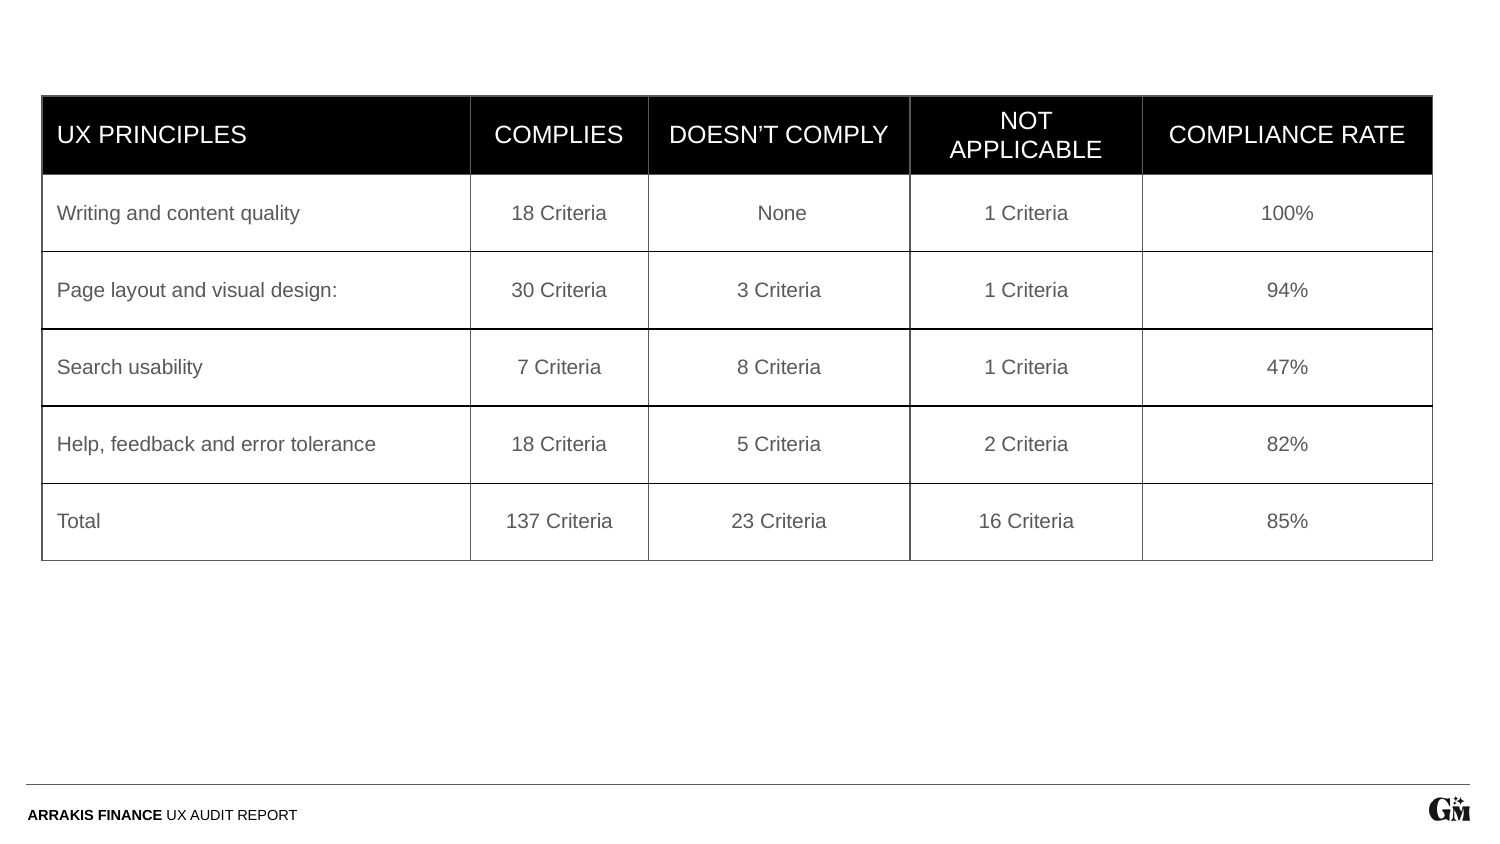

| UX PRINCIPLES | COMPLIES | DOESN’T COMPLY | NOT APPLICABLE | COMPLIANCE RATE |
| --- | --- | --- | --- | --- |
| Writing and content quality | 18 Criteria | None | 1 Criteria | 100% |
| Page layout and visual design: | 30 Criteria | 3 Criteria | 1 Criteria | 94% |
| Search usability | 7 Criteria | 8 Criteria | 1 Criteria | 47% |
| Help, feedback and error tolerance | 18 Criteria | 5 Criteria | 2 Criteria | 82% |
| Total | 137 Criteria | 23 Criteria | 16 Criteria | 85% |